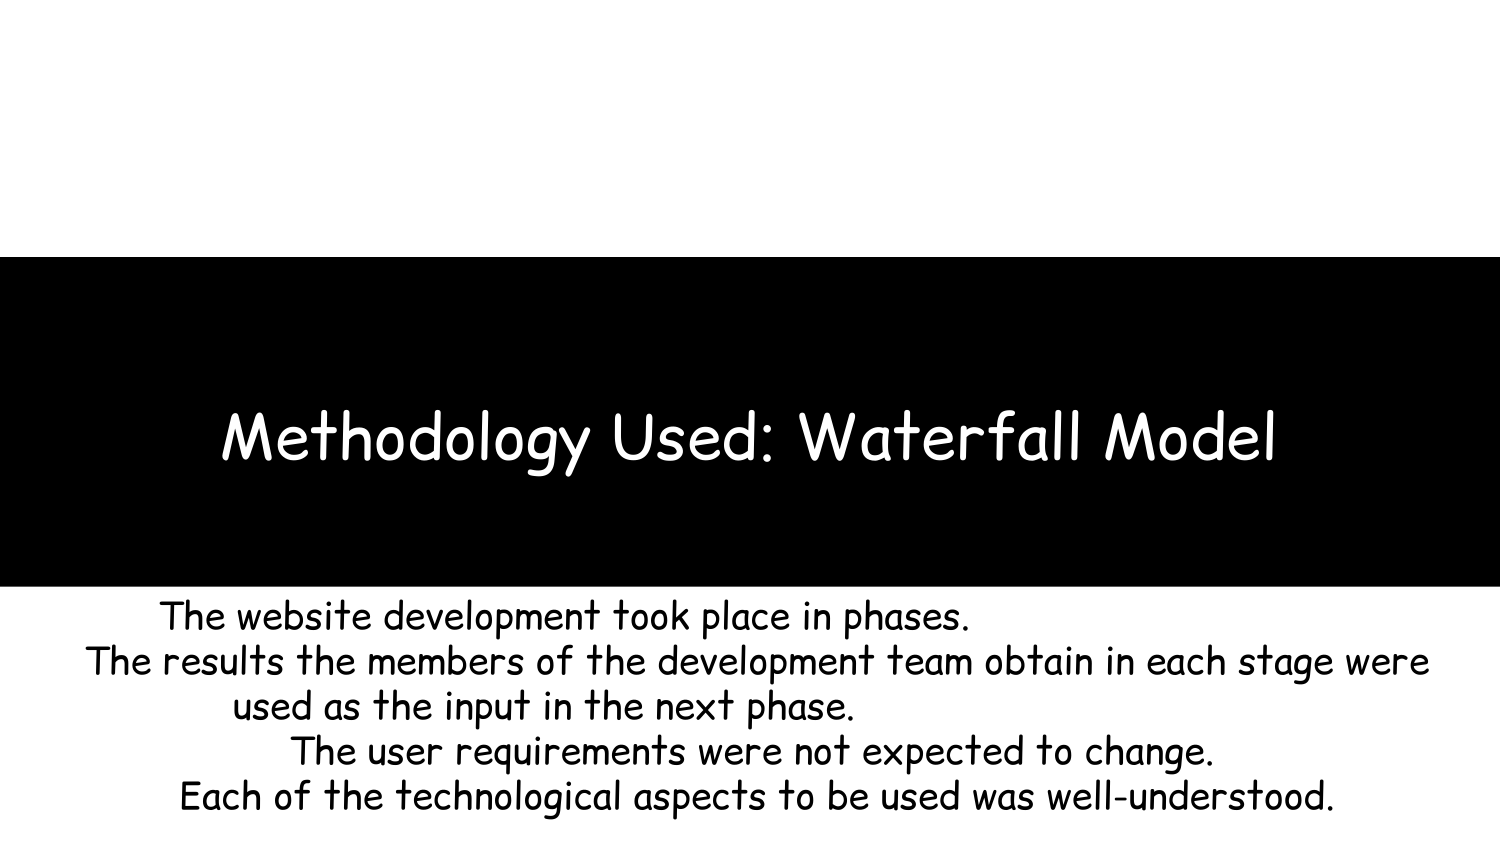

Methodology Used: Waterfall Model
The website development took place in phases.
The results the members of the development team obtain in each stage were used as the input in the next phase.
The user requirements were not expected to change.
Each of the technological aspects to be used was well-understood.